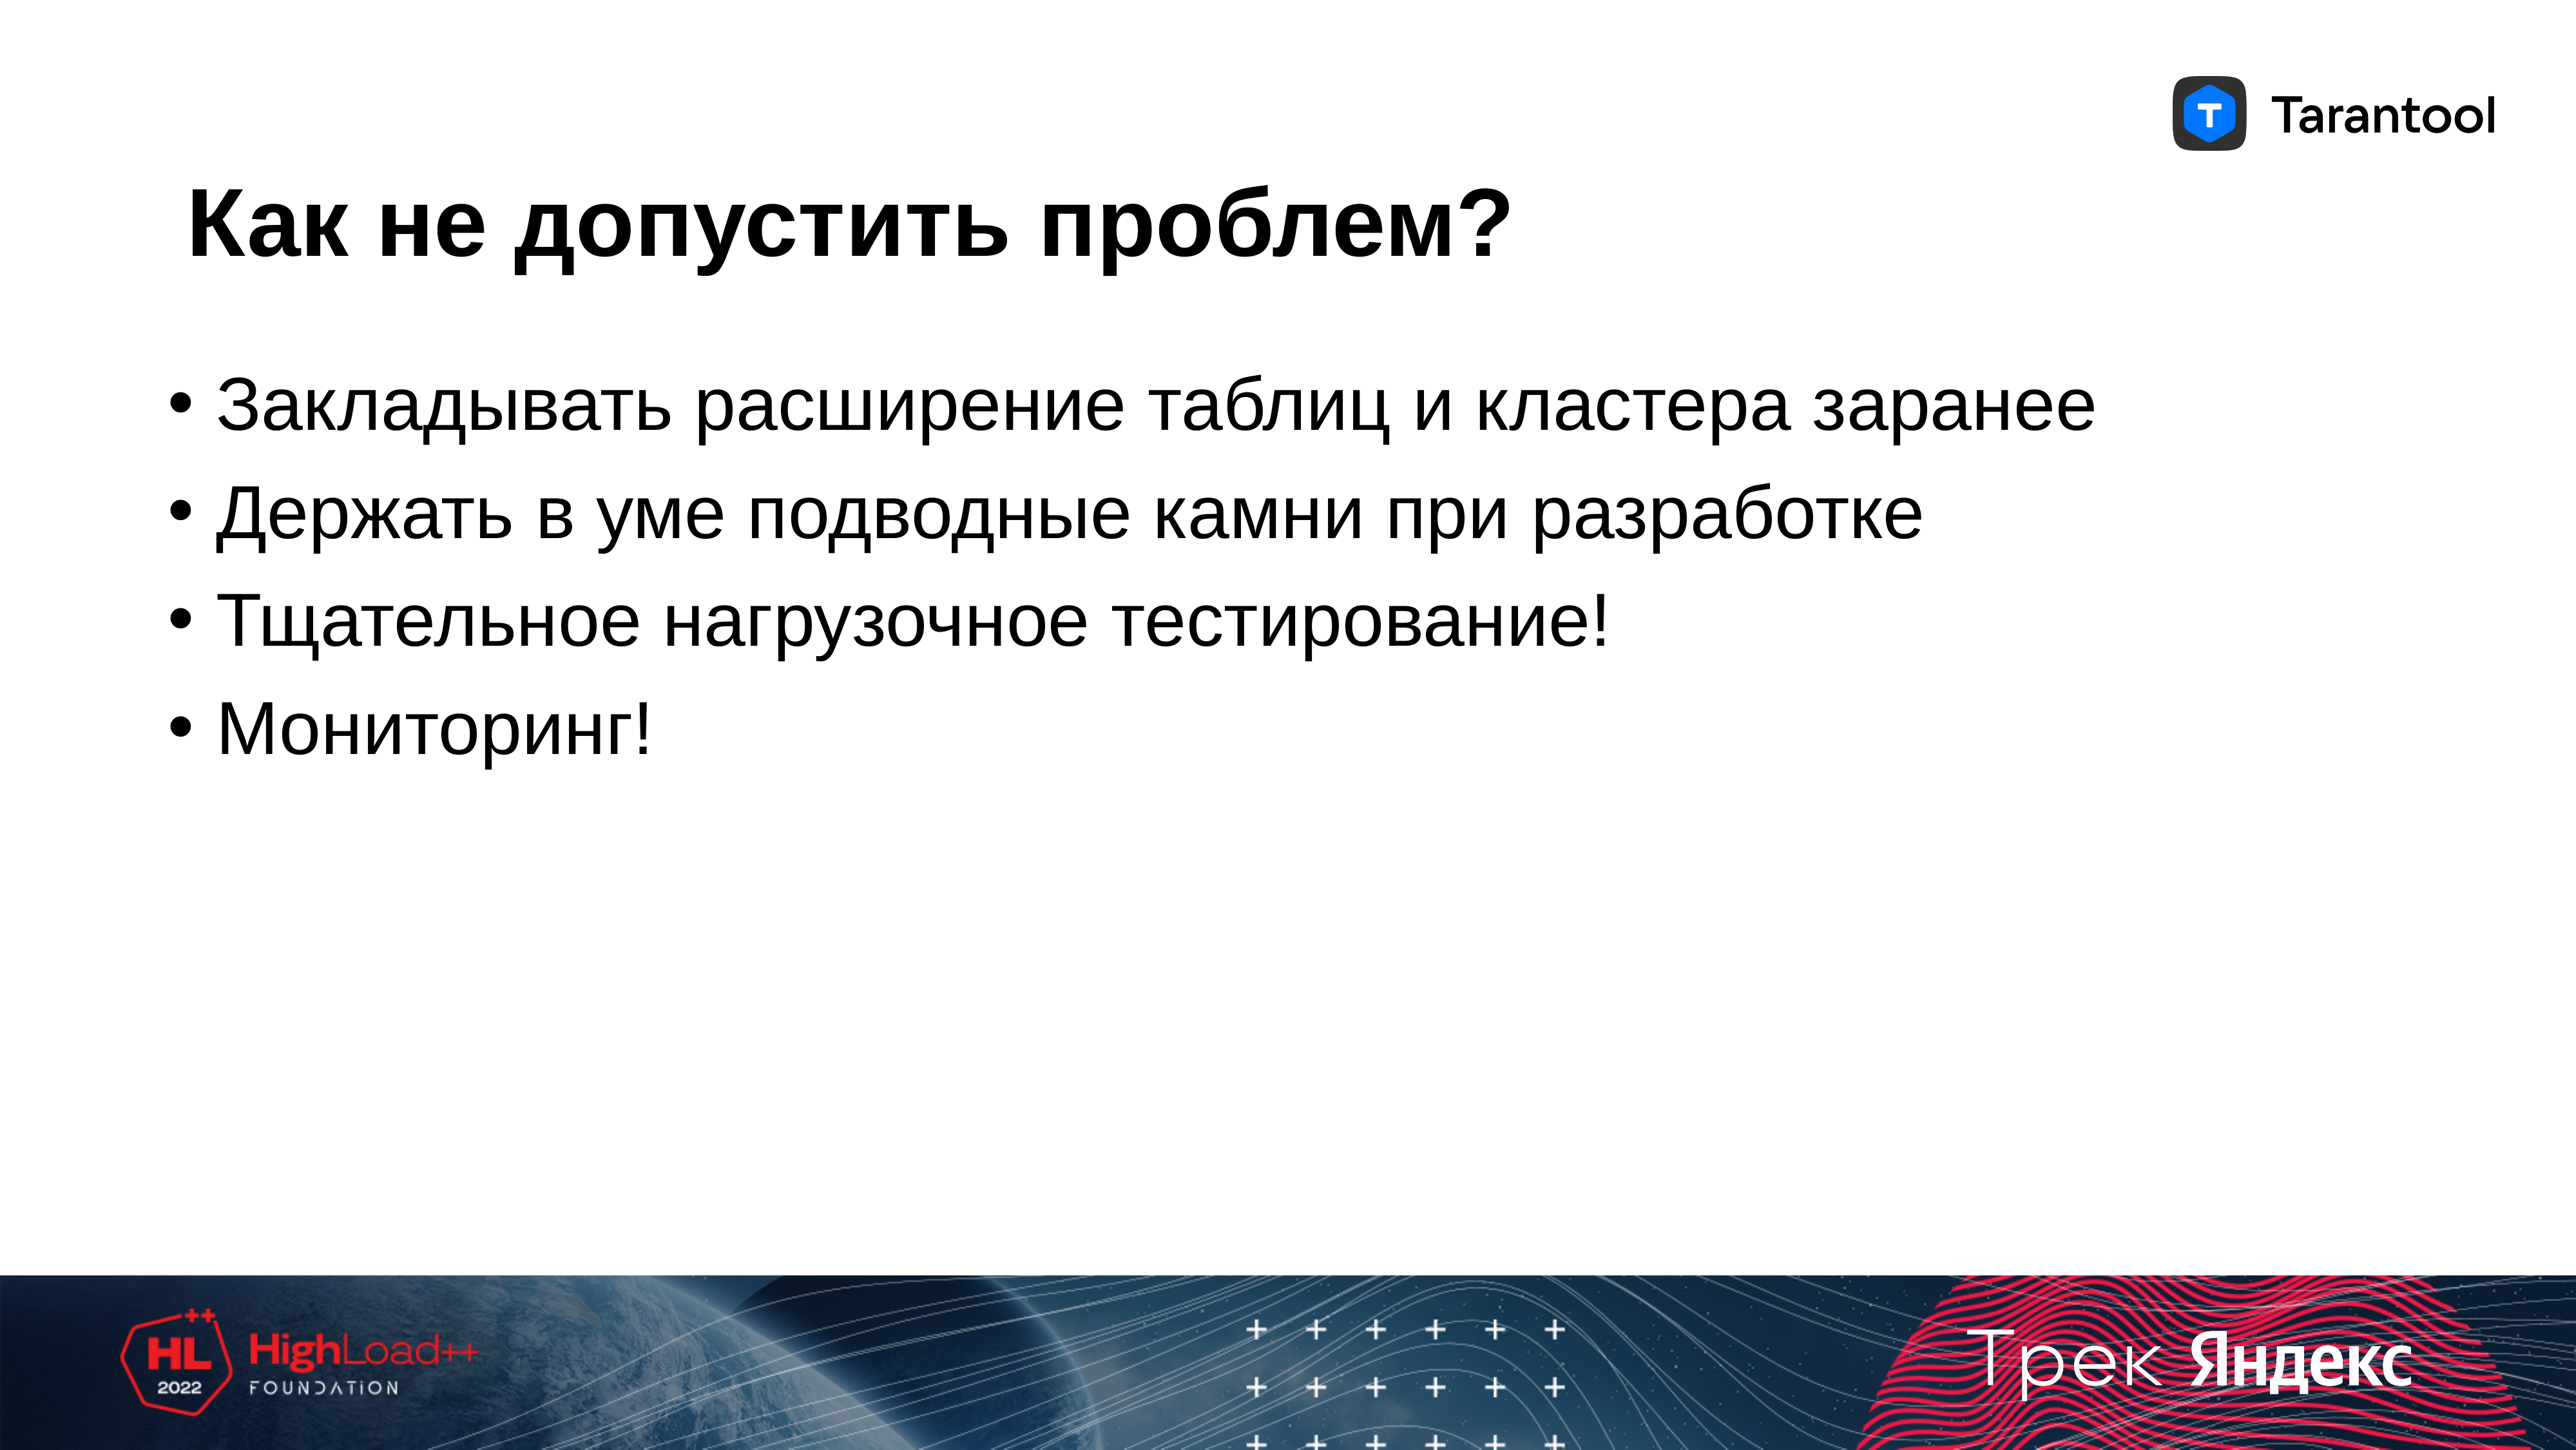

# Как не допустить проблем?
Закладывать расширение таблиц и кластера заранее
Держать в уме подводные камни при разработке
Тщательное нагрузочное тестирование!
Мониторинг!